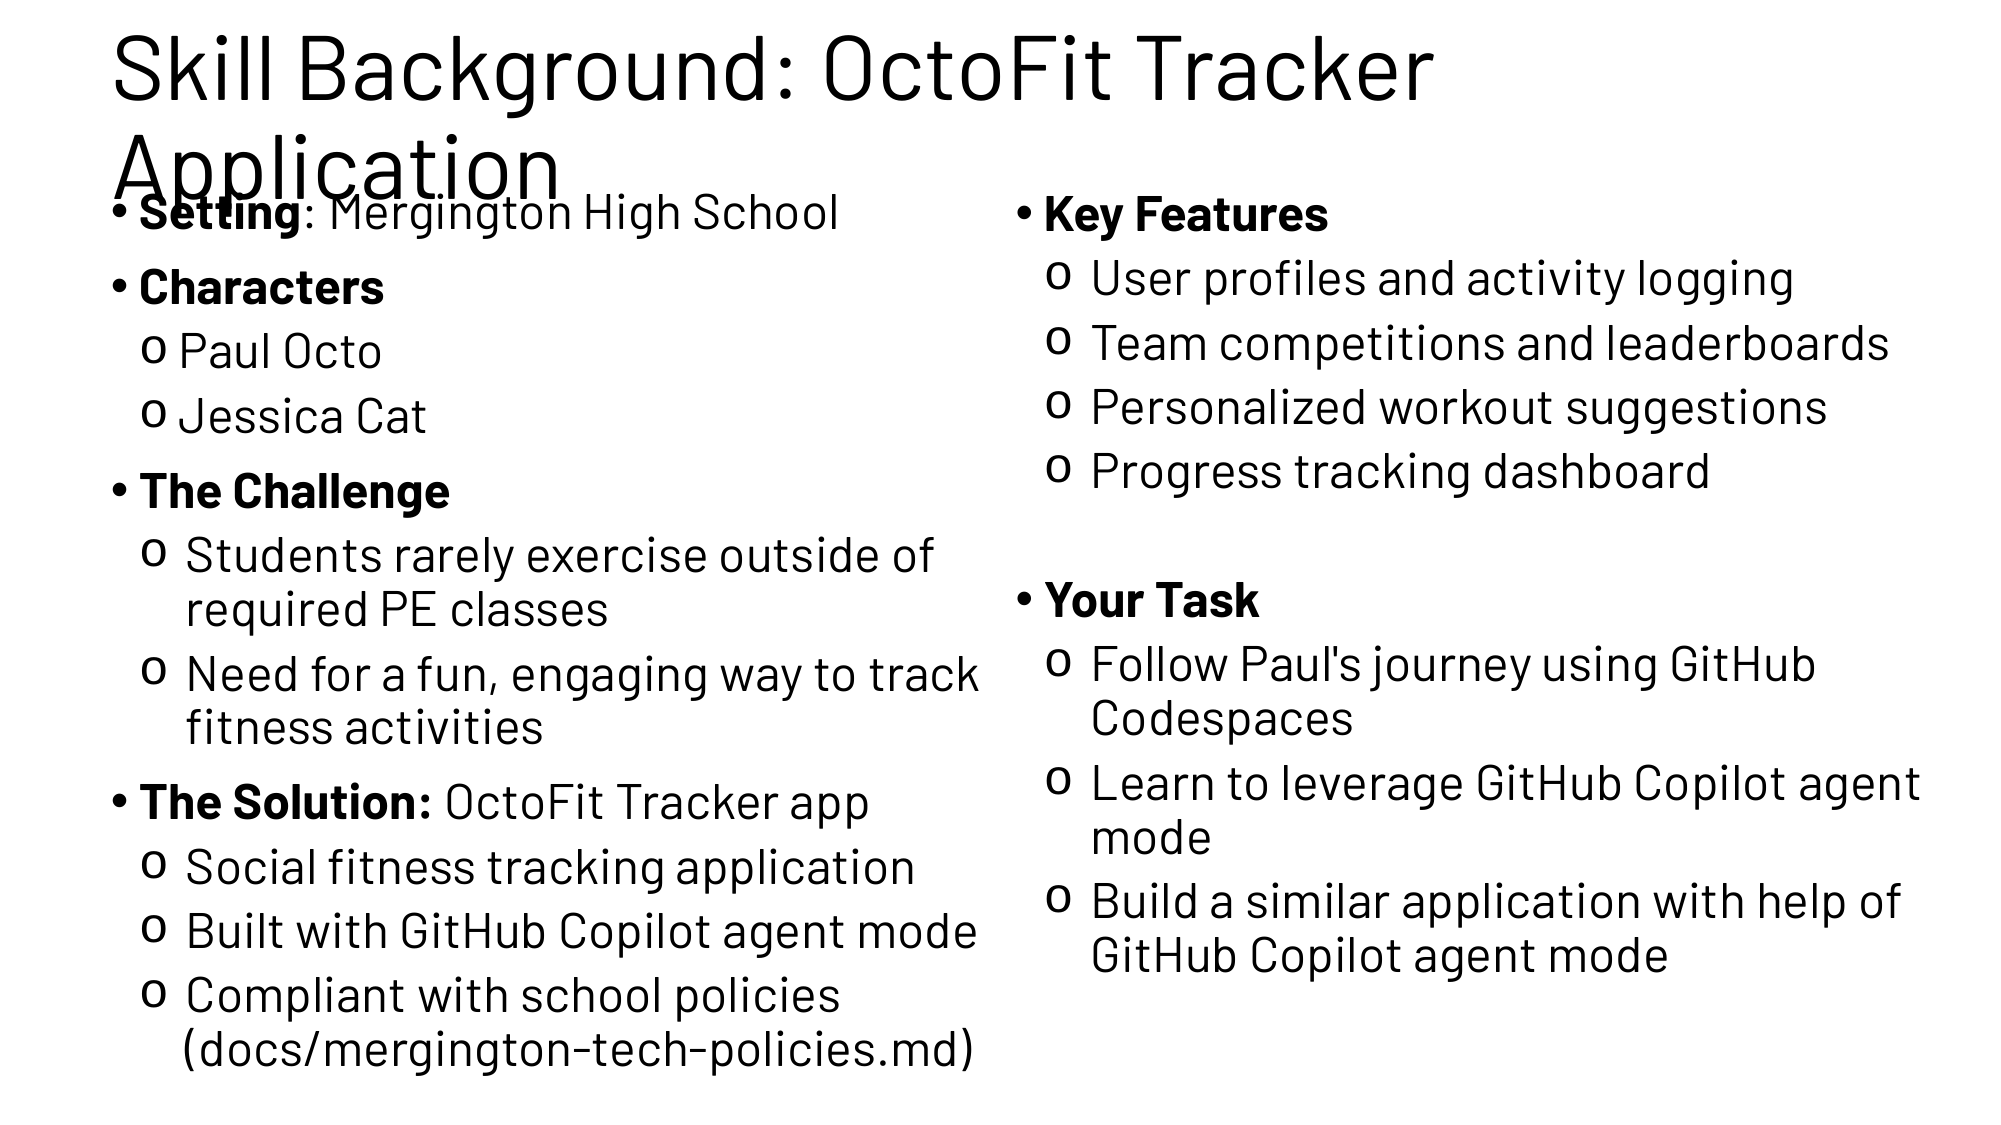

# Skill Background: OctoFit Tracker Application
Setting: Mergington High School
Characters
 Paul Octo
 Jessica Cat
The Challenge
Students rarely exercise outside of required PE classes
Need for a fun, engaging way to track fitness activities
The Solution: OctoFit Tracker app
Social fitness tracking application
Built with GitHub Copilot agent mode
Compliant with school policies (docs/mergington-tech-policies.md)

Key Features
User profiles and activity logging
Team competitions and leaderboards
Personalized workout suggestions
Progress tracking dashboard
Your Task
Follow Paul's journey using GitHub Codespaces
Learn to leverage GitHub Copilot agent mode
Build a similar application with help of GitHub Copilot agent mode